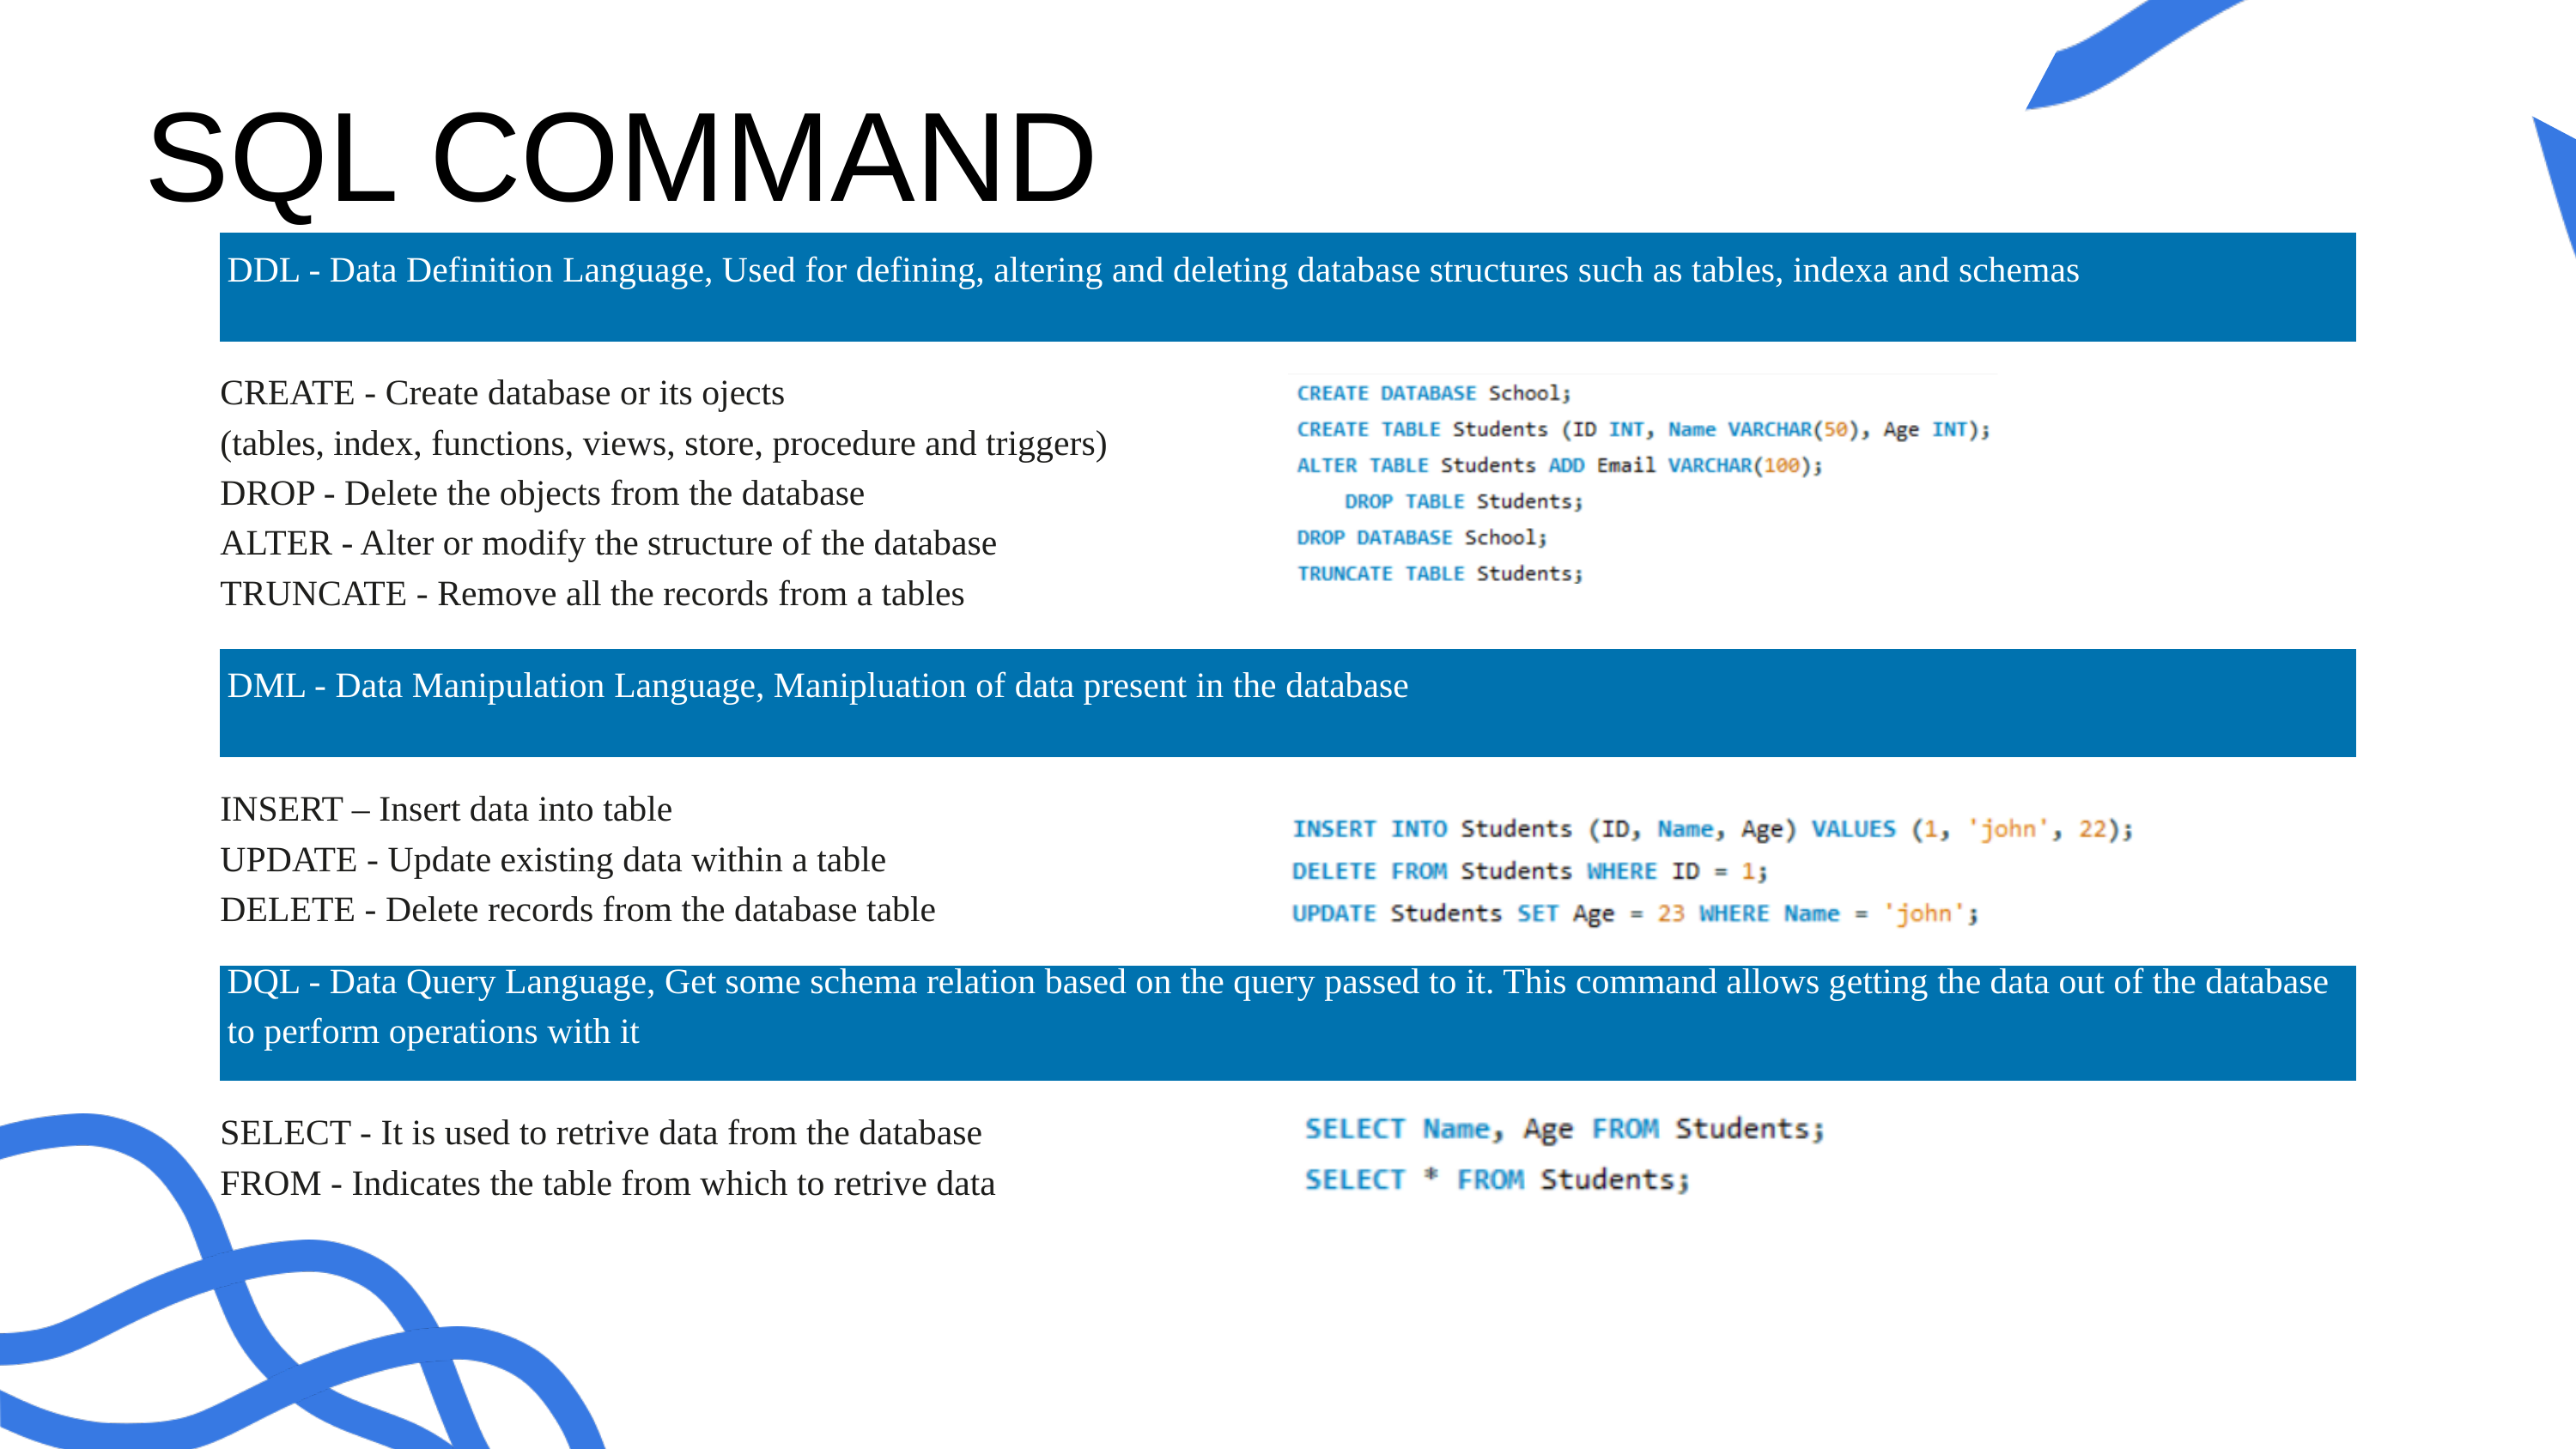

SQL COMMAND

DDL - Data Definition Language, Used for defining, altering and deleting database structures such as tables, indexa and schemas
CREATE - Create database or its ojects
(tables, index, functions, views, store, procedure and triggers)
DROP - Delete the objects from the database
ALTER - Alter or modify the structure of the database
TRUNCATE - Remove all the records from a tables

DML - Data Manipulation Language, Manipluation of data present in the database
INSERT – Insert data into table
UPDATE - Update existing data within a table
DELETE - Delete records from the database table

DQL - Data Query Language, Get some schema relation based on the query passed to it. This command allows getting the data out of the database to perform operations with it
SELECT - It is used to retrive data from the database
FROM - Indicates the table from which to retrive data